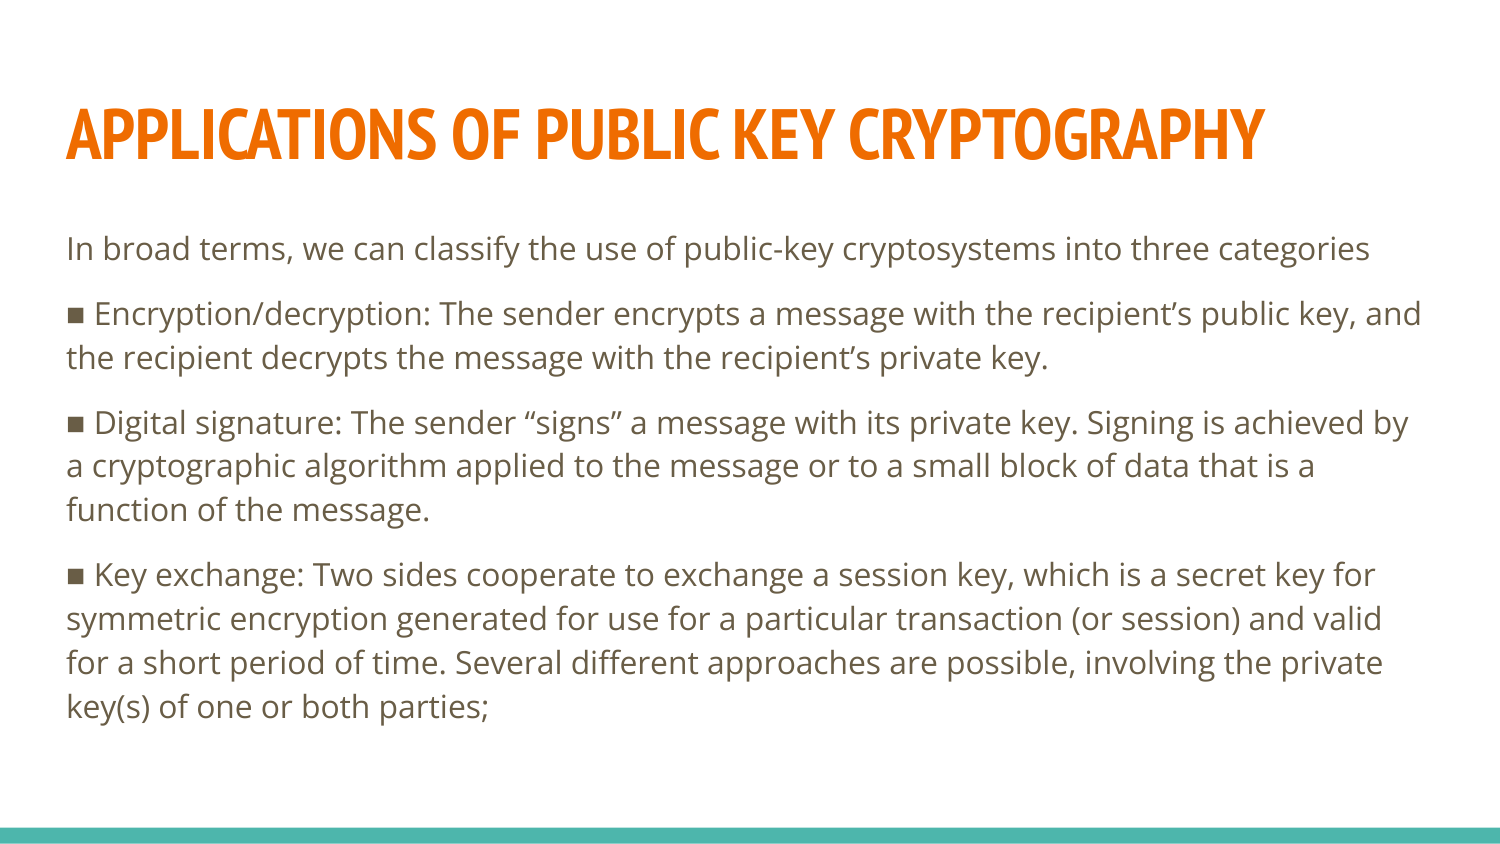

# APPLICATIONS OF PUBLIC KEY CRYPTOGRAPHY
In broad terms, we can classify the use of public-key cryptosystems into three categories
■ Encryption/decryption: The sender encrypts a message with the recipient’s public key, and the recipient decrypts the message with the recipient’s private key.
■ Digital signature: The sender “signs” a message with its private key. Signing is achieved by a cryptographic algorithm applied to the message or to a small block of data that is a function of the message.
■ Key exchange: Two sides cooperate to exchange a session key, which is a secret key for symmetric encryption generated for use for a particular transaction (or session) and valid for a short period of time. Several different approaches are possible, involving the private key(s) of one or both parties;